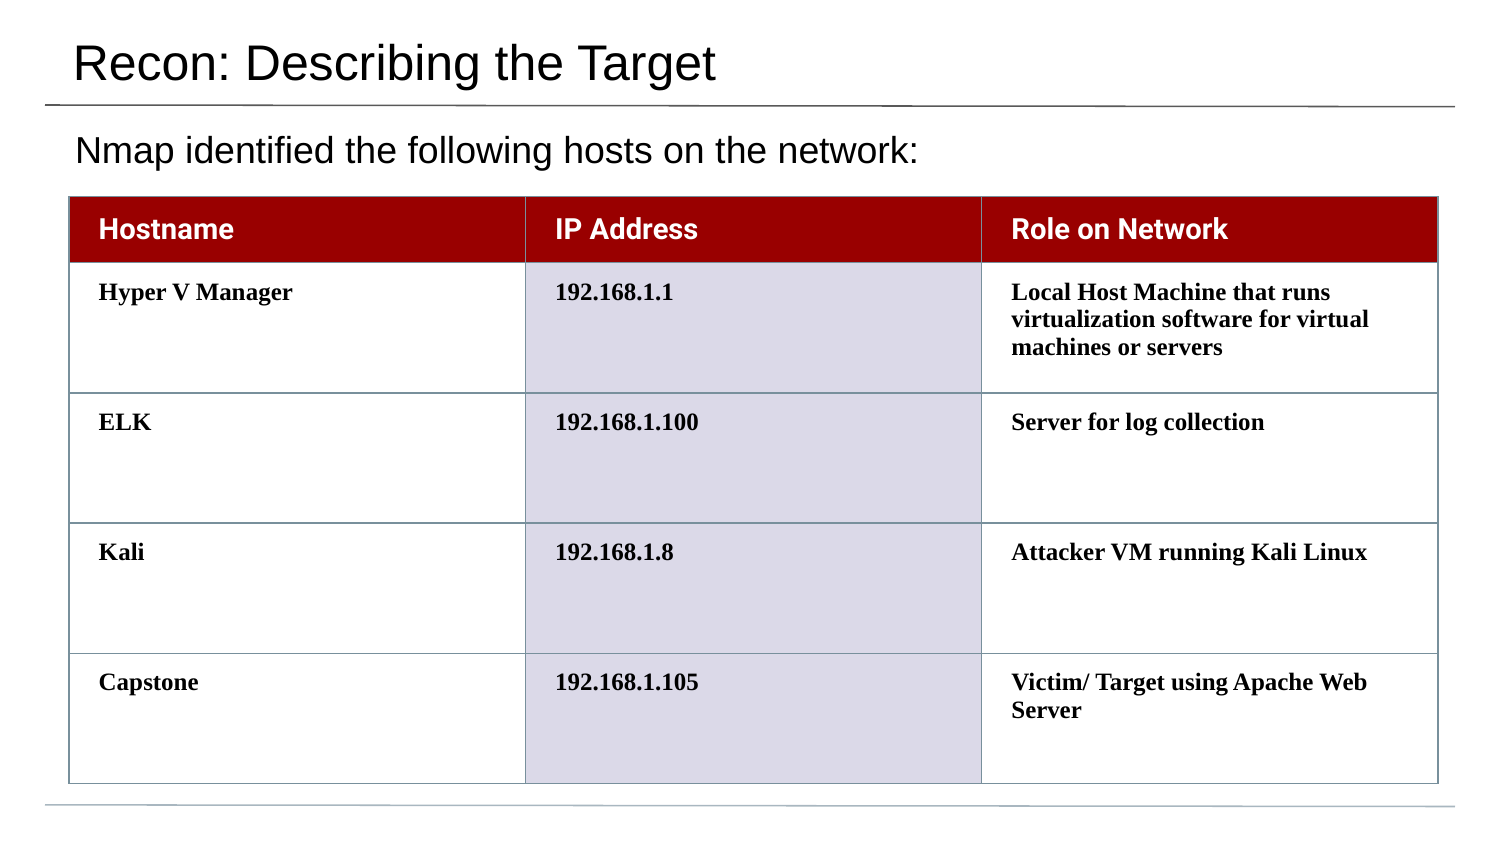

# Recon: Describing the Target
Nmap identified the following hosts on the network:
| Hostname | IP Address | Role on Network |
| --- | --- | --- |
| Hyper V Manager | 192.168.1.1 | Local Host Machine that runs virtualization software for virtual machines or servers |
| ELK | 192.168.1.100 | Server for log collection |
| Kali | 192.168.1.8 | Attacker VM running Kali Linux |
| Capstone | 192.168.1.105 | Victim/ Target using Apache Web Server |